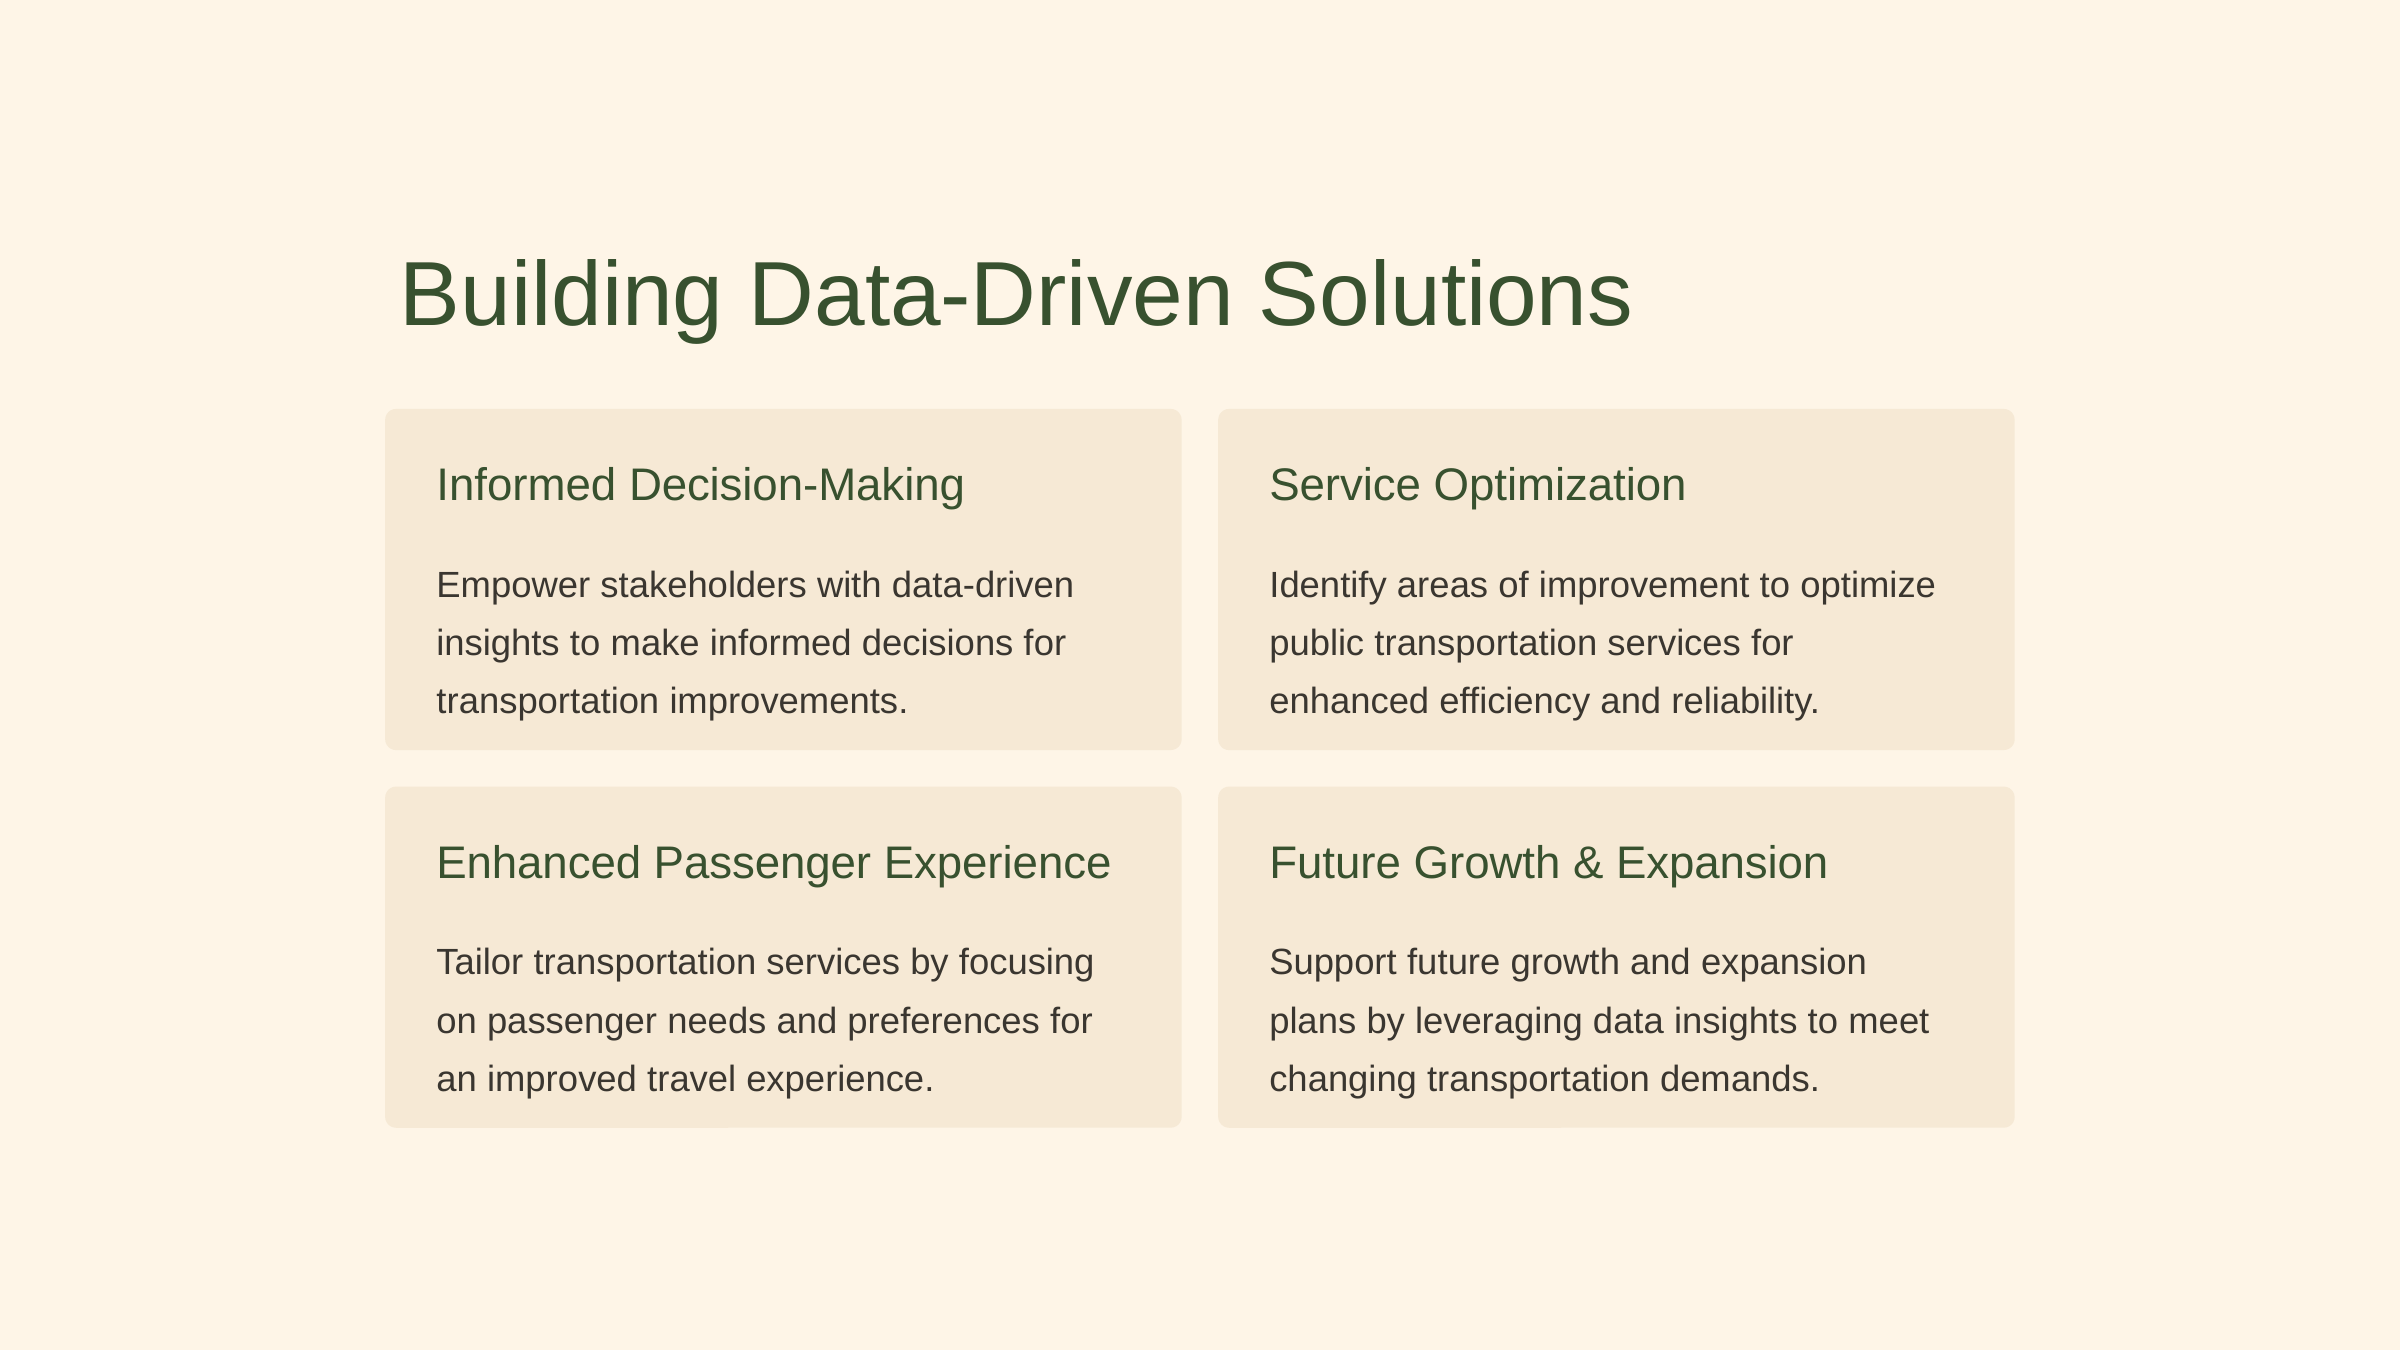

Building Data-Driven Solutions

Informed Decision-Making
Service Optimization
Empower stakeholders with data-driven insights to make informed decisions for transportation improvements.
Identify areas of improvement to optimize public transportation services for enhanced efficiency and reliability.

Enhanced Passenger Experience
Future Growth & Expansion
Tailor transportation services by focusing on passenger needs and preferences for an improved travel experience.
Support future growth and expansion plans by leveraging data insights to meet changing transportation demands.